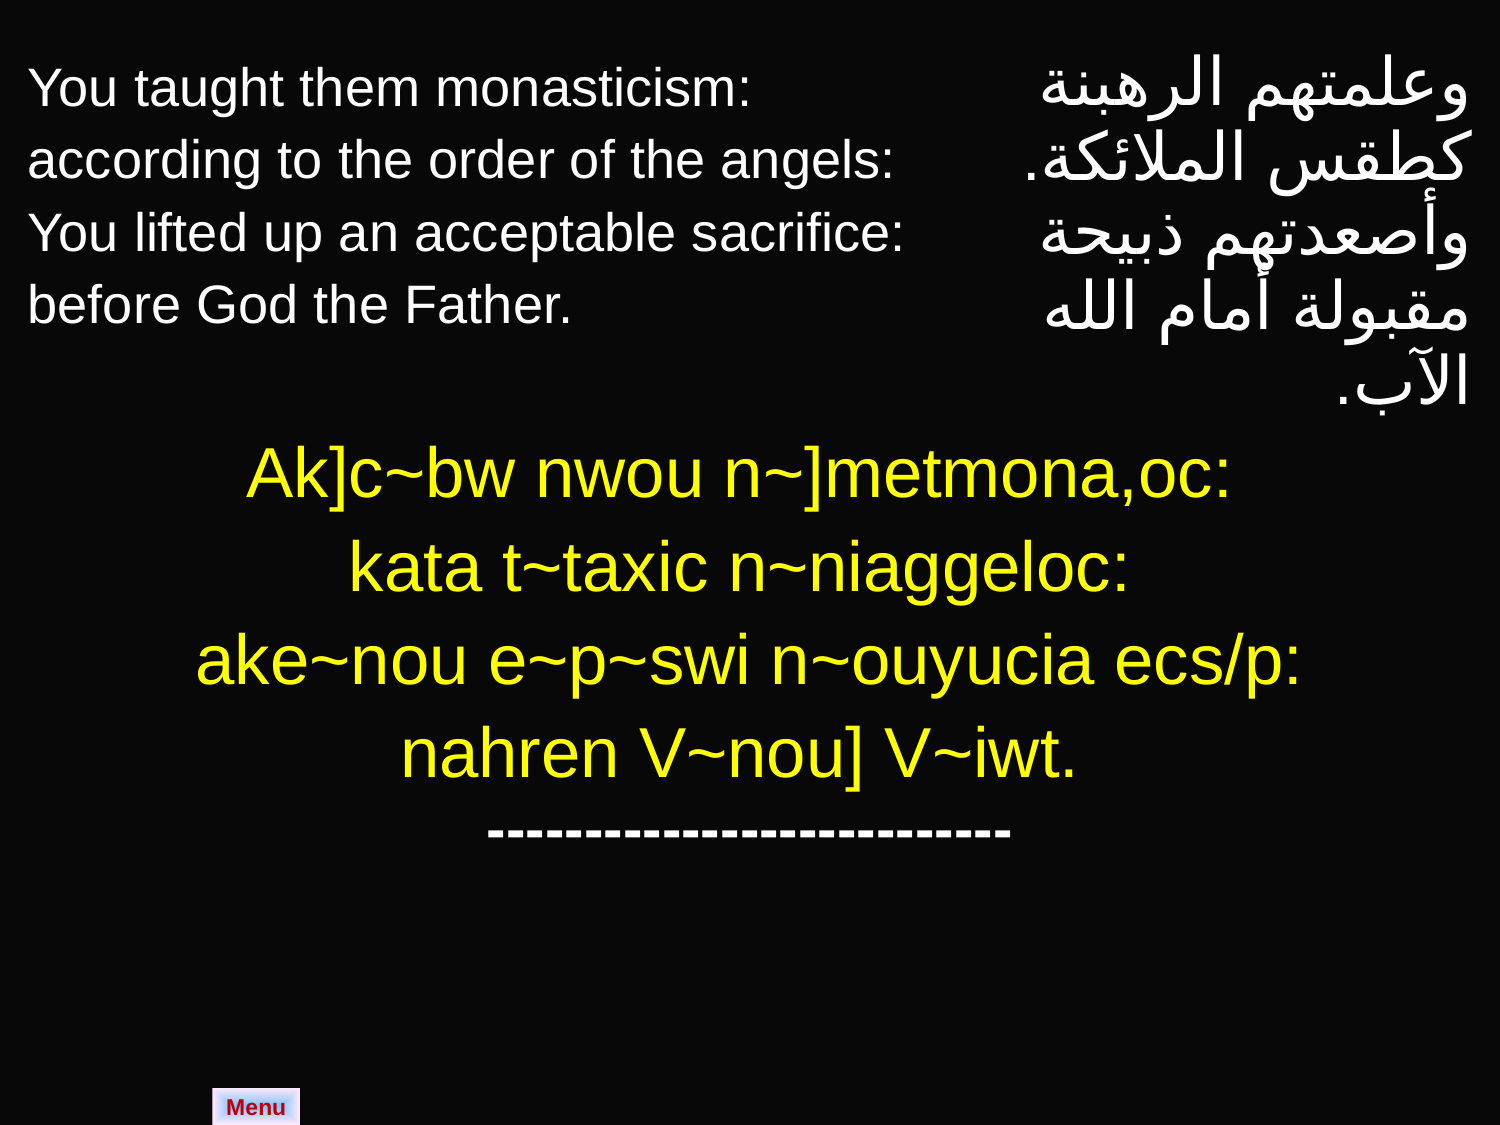

| You taught them monasticism: according to the order of the angels: You lifted up an acceptable sacrifice: before God the Father. | وعلمتهم الرهبنة كطقس الملائكة. وأصعدتهم ذبيحة مقبولة أمام الله الآب. |
| --- | --- |
| Ak]c~bw nwou n~]metmona,oc: kata t~taxic n~niaggeloc: ake~nou e~p~swi n~ouyucia ecs/p: nahren V~nou] V~iwt. |  |
| --------------------------- |  |
Menu